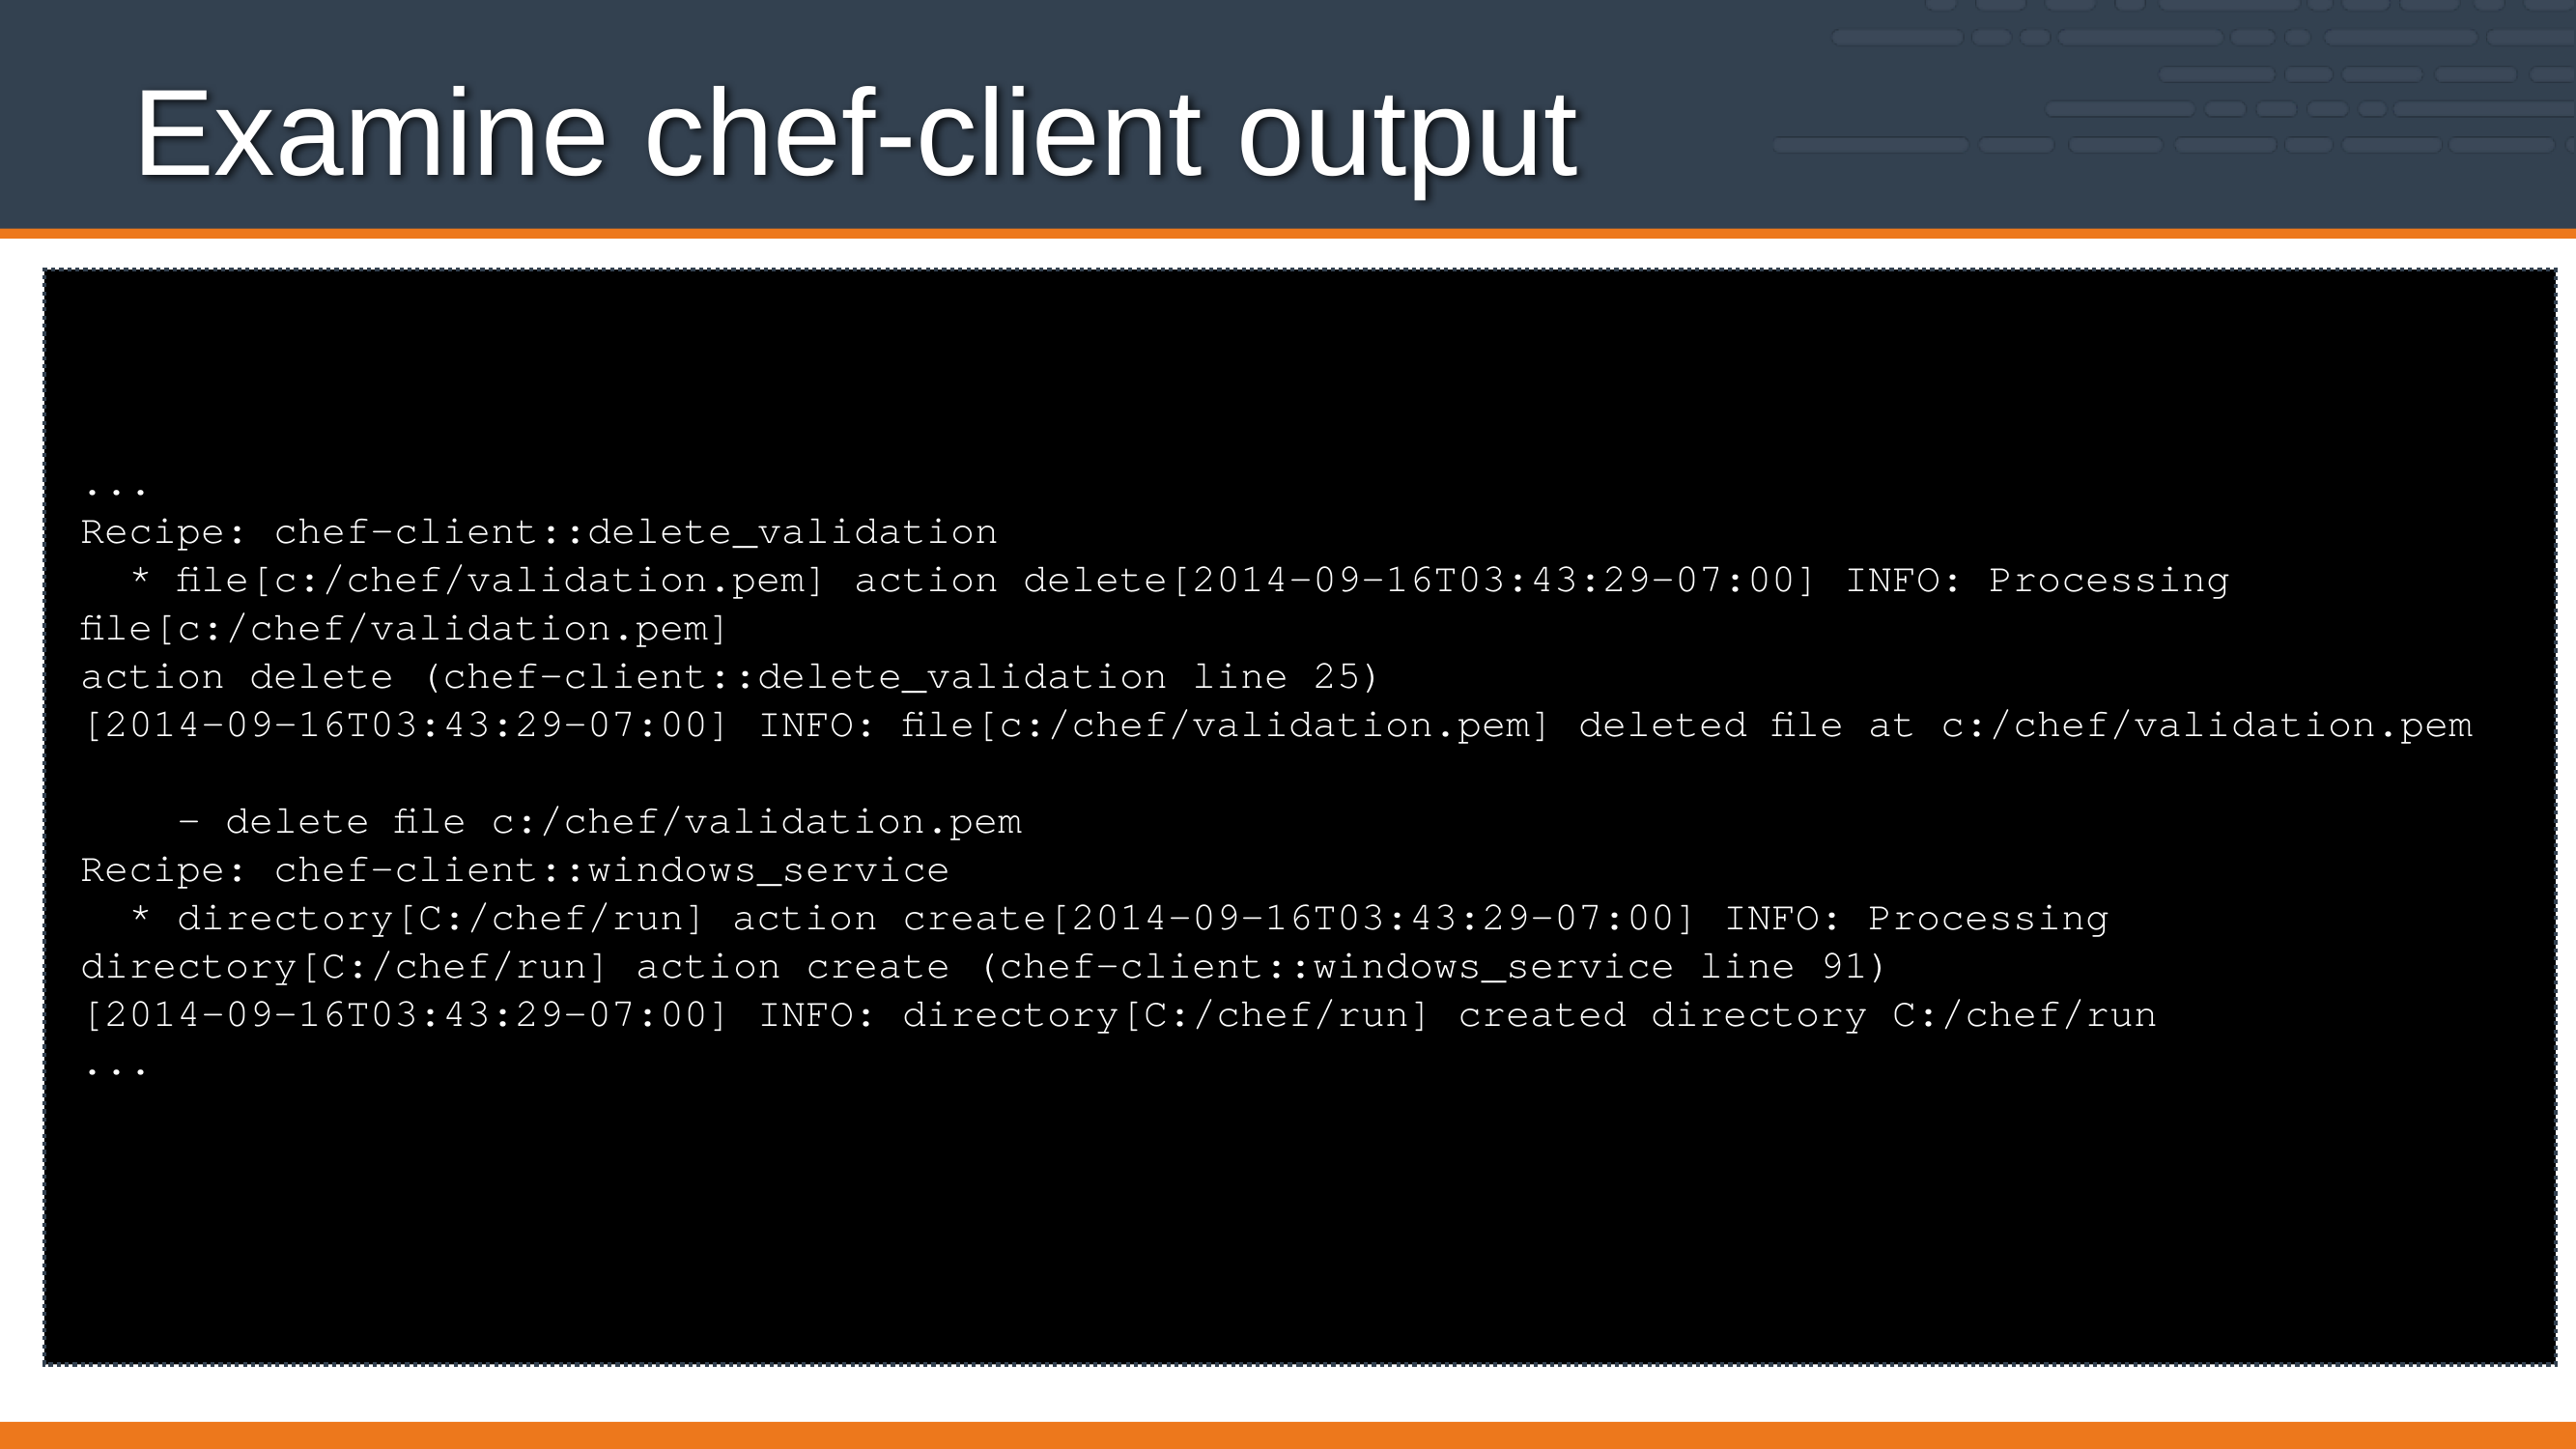

# Examine chef-client output
...
Recipe: chef-client::delete_validation
  * file[c:/chef/validation.pem] action delete[2014-09-16T03:43:29-07:00] INFO: Processing file[c:/chef/validation.pem]
action delete (chef-client::delete_validation line 25)
[2014-09-16T03:43:29-07:00] INFO: file[c:/chef/validation.pem] deleted file at c:/chef/validation.pem

    - delete file c:/chef/validation.pem
Recipe: chef-client::windows_service
  * directory[C:/chef/run] action create[2014-09-16T03:43:29-07:00] INFO: Processing directory[C:/chef/run] action create (chef-client::windows_service line 91)
[2014-09-16T03:43:29-07:00] INFO: directory[C:/chef/run] created directory C:/chef/run
...